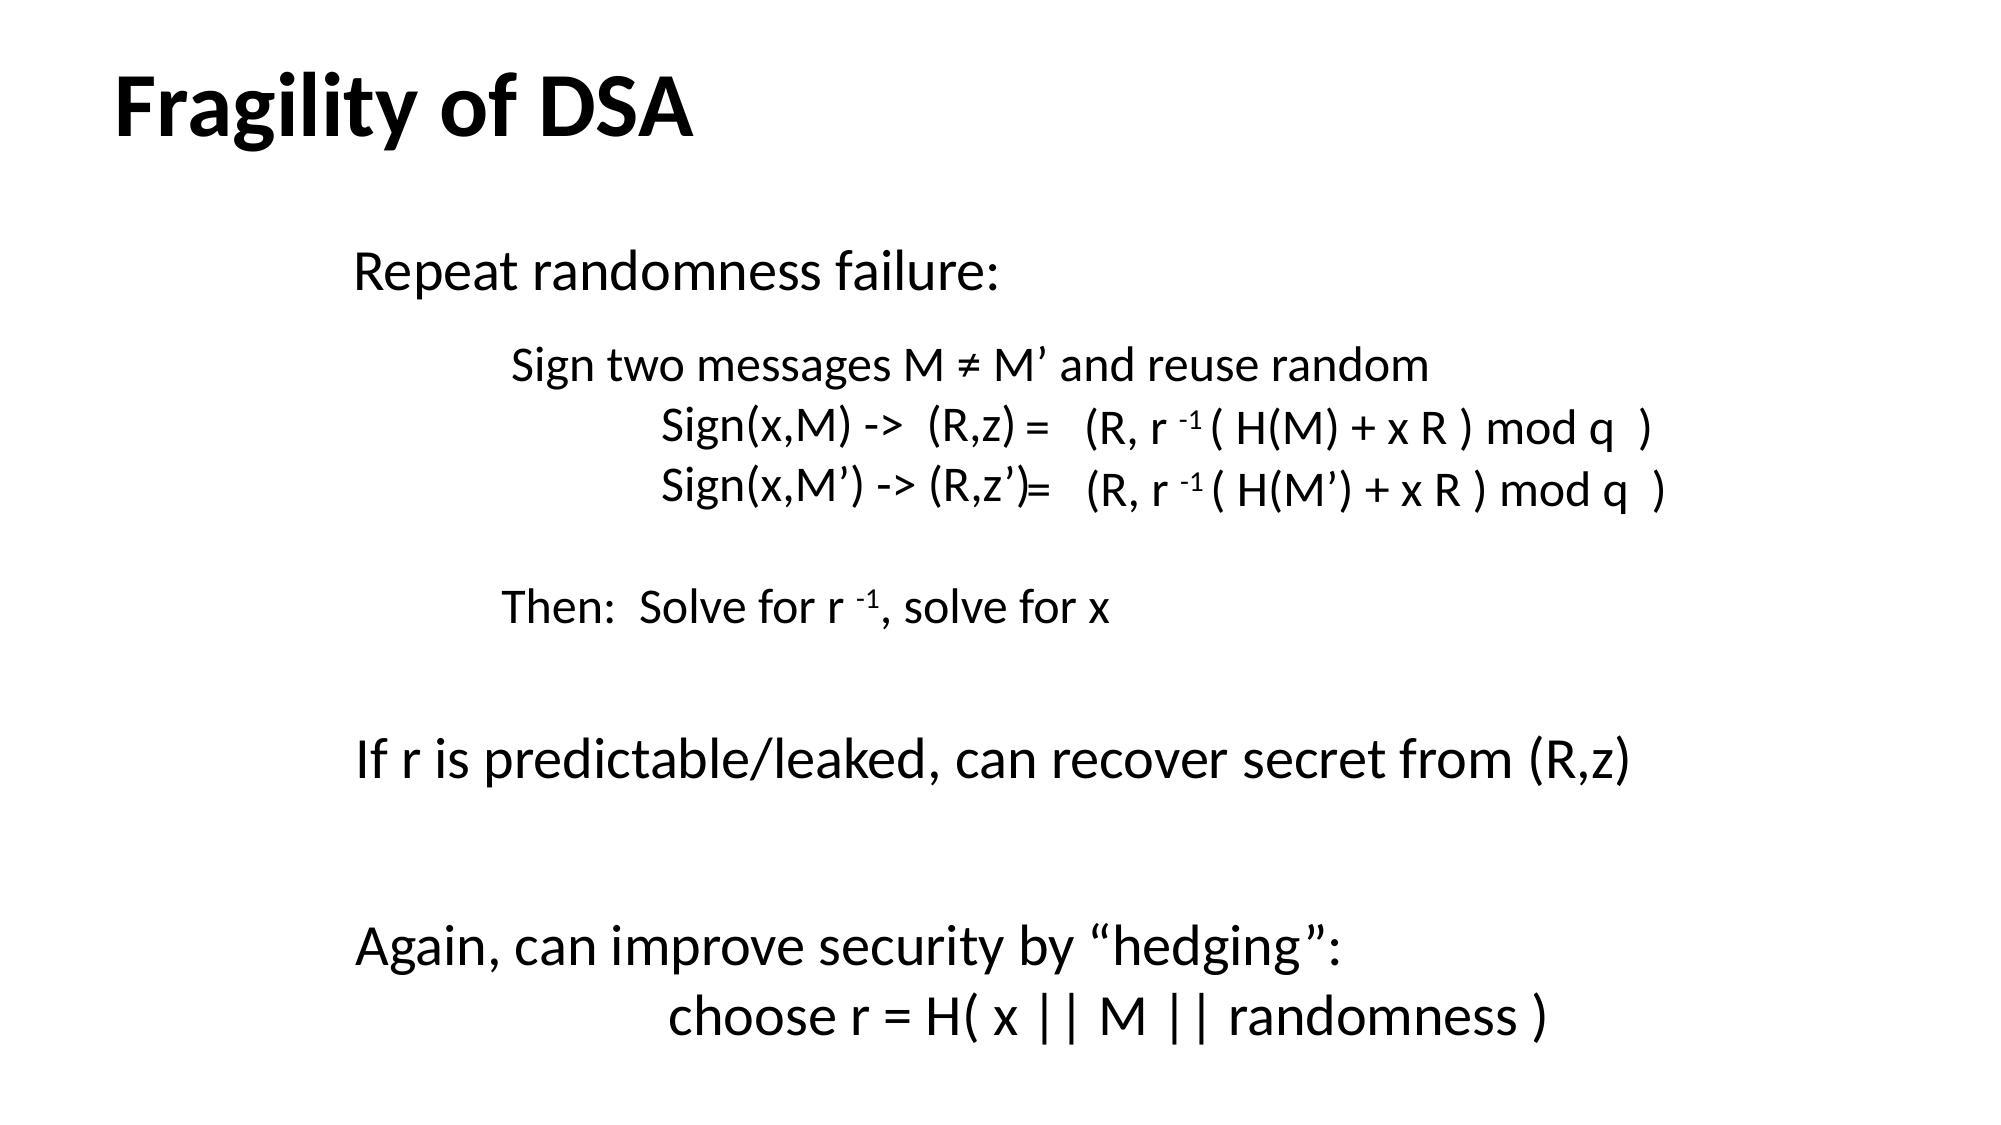

# Fragility of DSA
Repeat randomness failure:
Sign two messages M ≠ M’ and reuse random
	Sign(x,M) ->  (R,z)
	Sign(x,M’) -> (R,z’)
=   (R, r -1 ( H(M) + x R ) mod q  )
=   (R, r -1 ( H(M’) + x R ) mod q  )
Then:  Solve for r -1, solve for x
If r is predictable/leaked, can recover secret from (R,z)
Again, can improve security by “hedging”:
		 choose r = H( x || M || randomness )